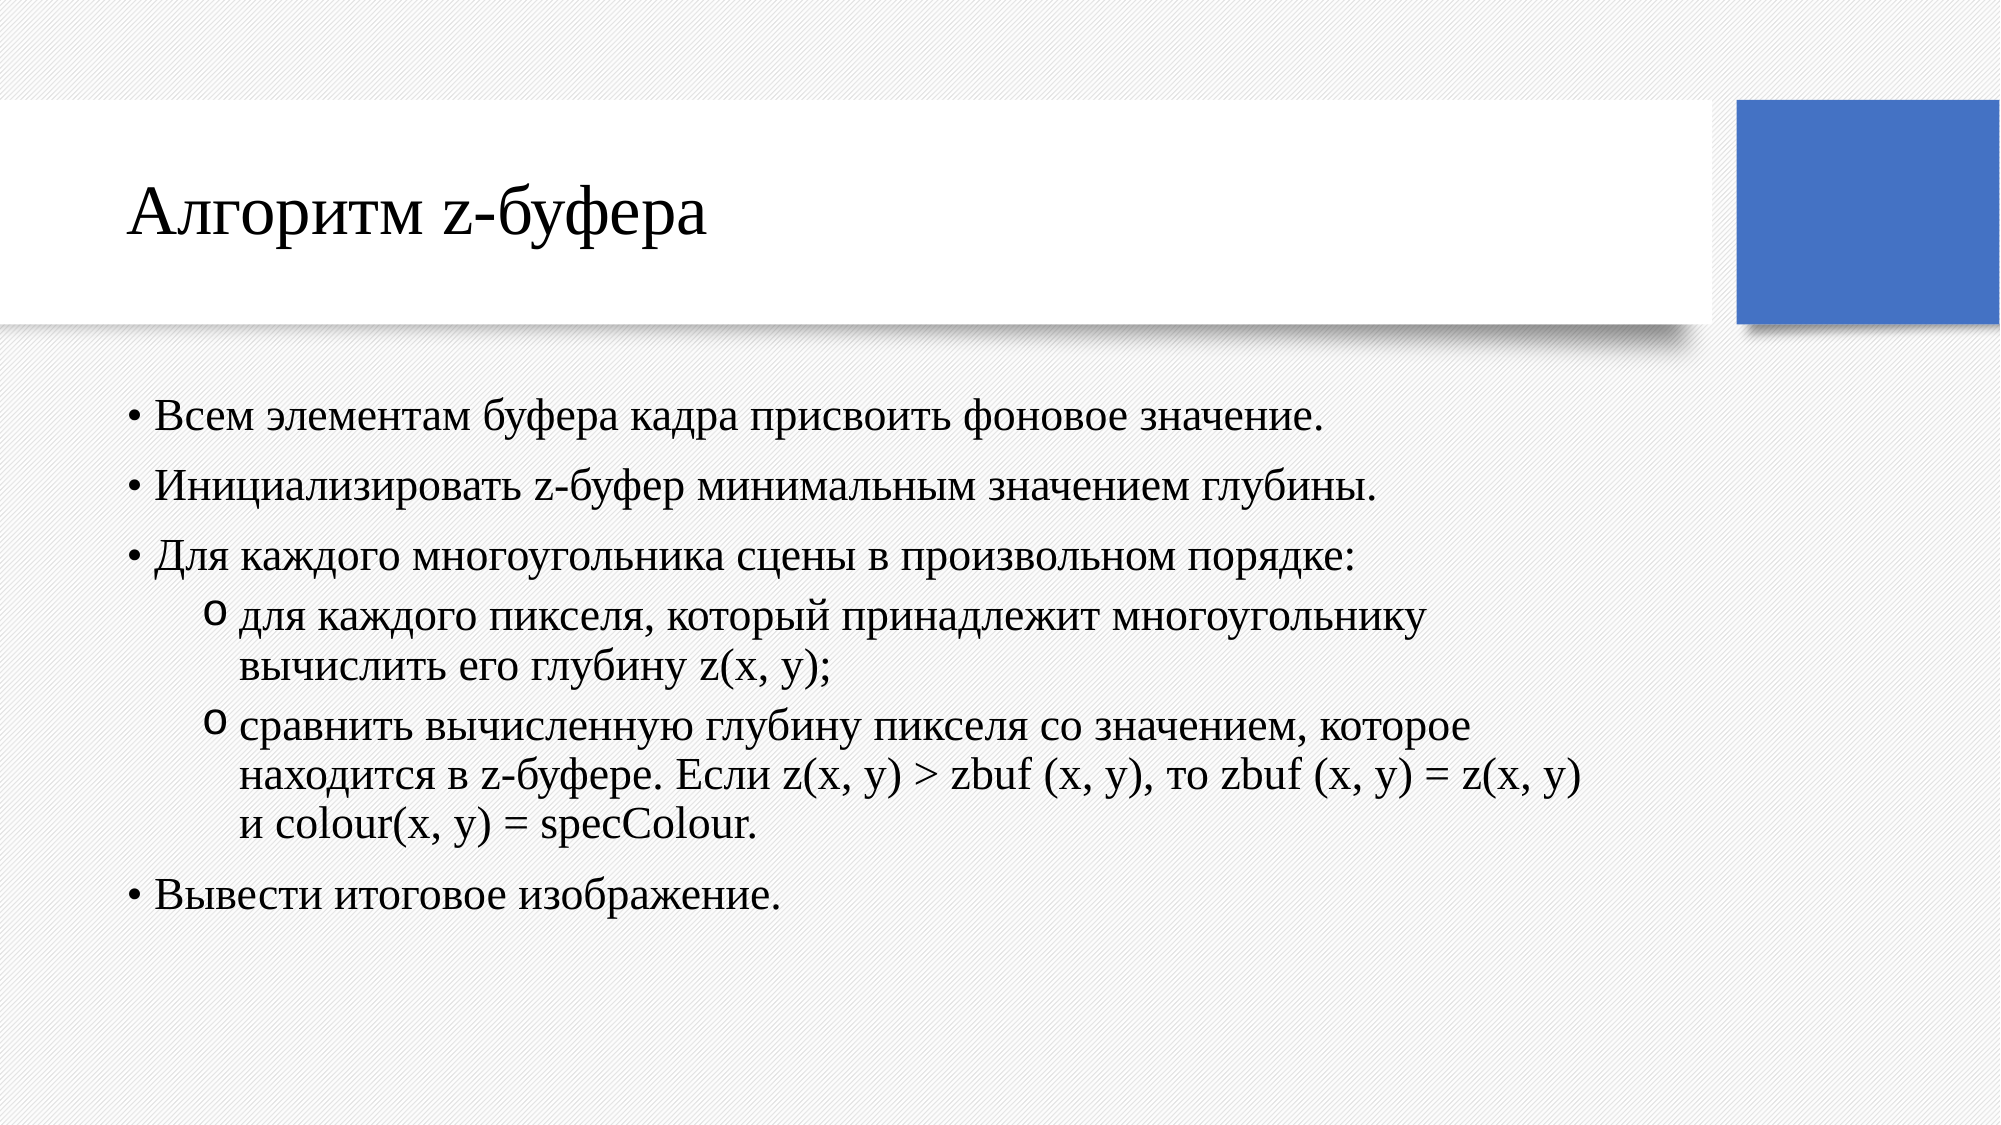

# Алгоритм z-буфера
• Всем элементам буфера кадра присвоить фоновое значение.
• Инициализировать z-буфер минимальным значением глубины.
• Для каждого многоугольника сцены в произвольном порядке:
для каждого пикселя, который принадлежит многоугольнику вычислить его глубину z(x, y);
cравнить вычисленную глубину пикселя со значением, которое находится в z-буфере. Если z(x, y) > zbuf (x, y), то zbuf (x, y) = z(x, y) и colour(x, y) = specColour.
• Вывести итоговое изображение.